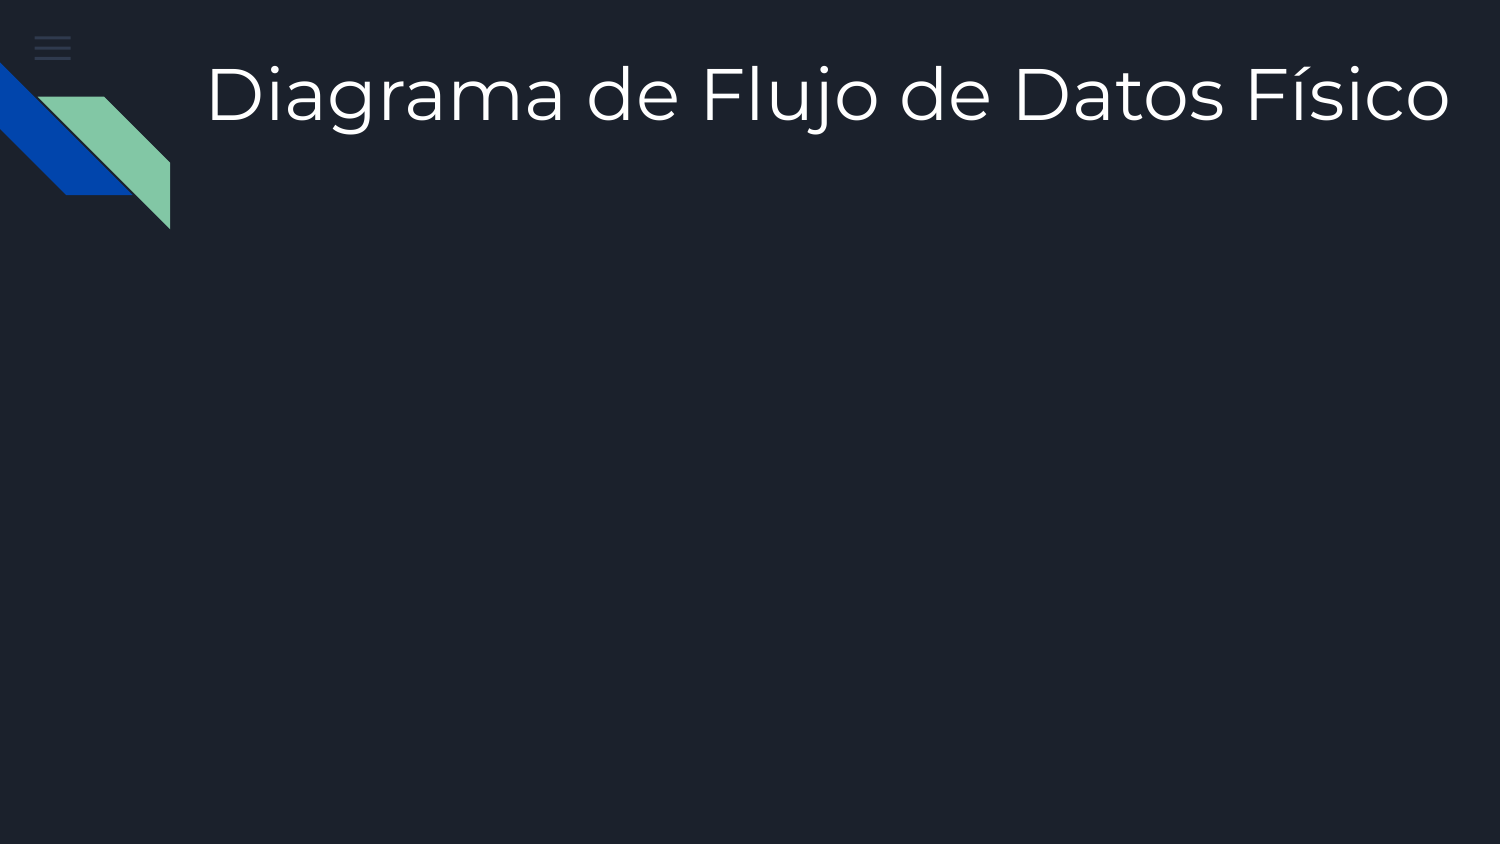

# Diagrama de Flujo de Datos Físico